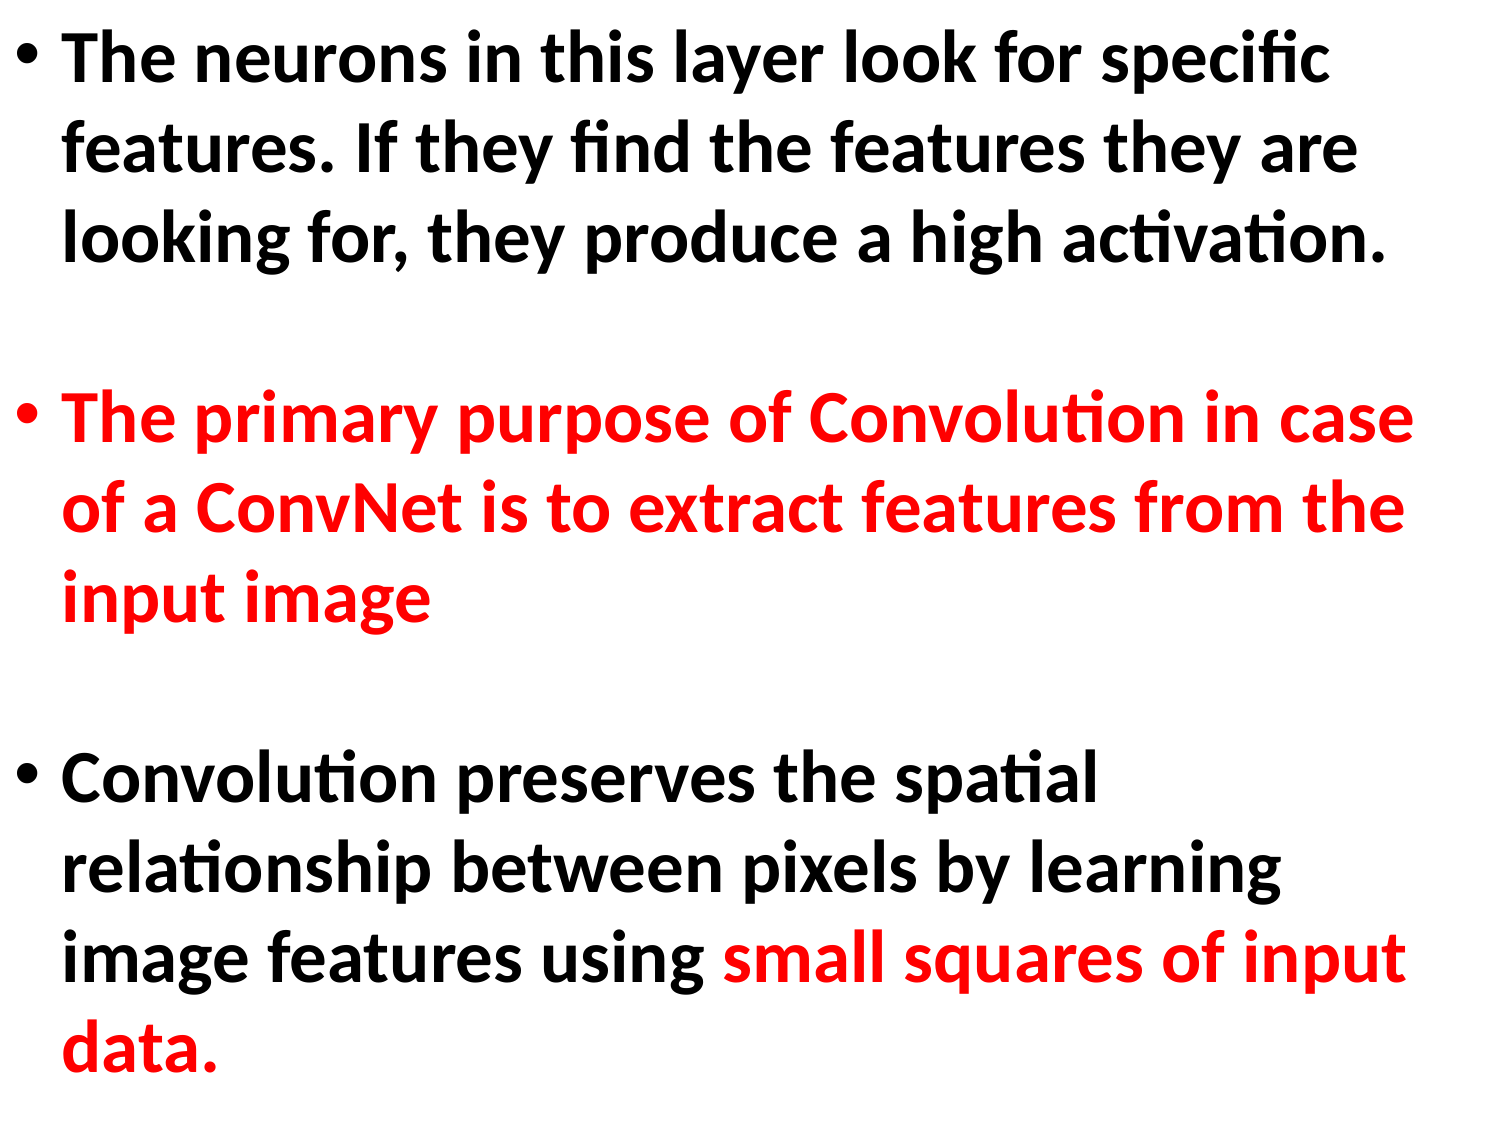

The neurons in this layer look for specific features. If they find the features they are looking for, they produce a high activation.

The primary purpose of Convolution in case of a ConvNet is to extract features from the input image

Convolution preserves the spatial relationship between pixels by learning image features using small squares of input data.